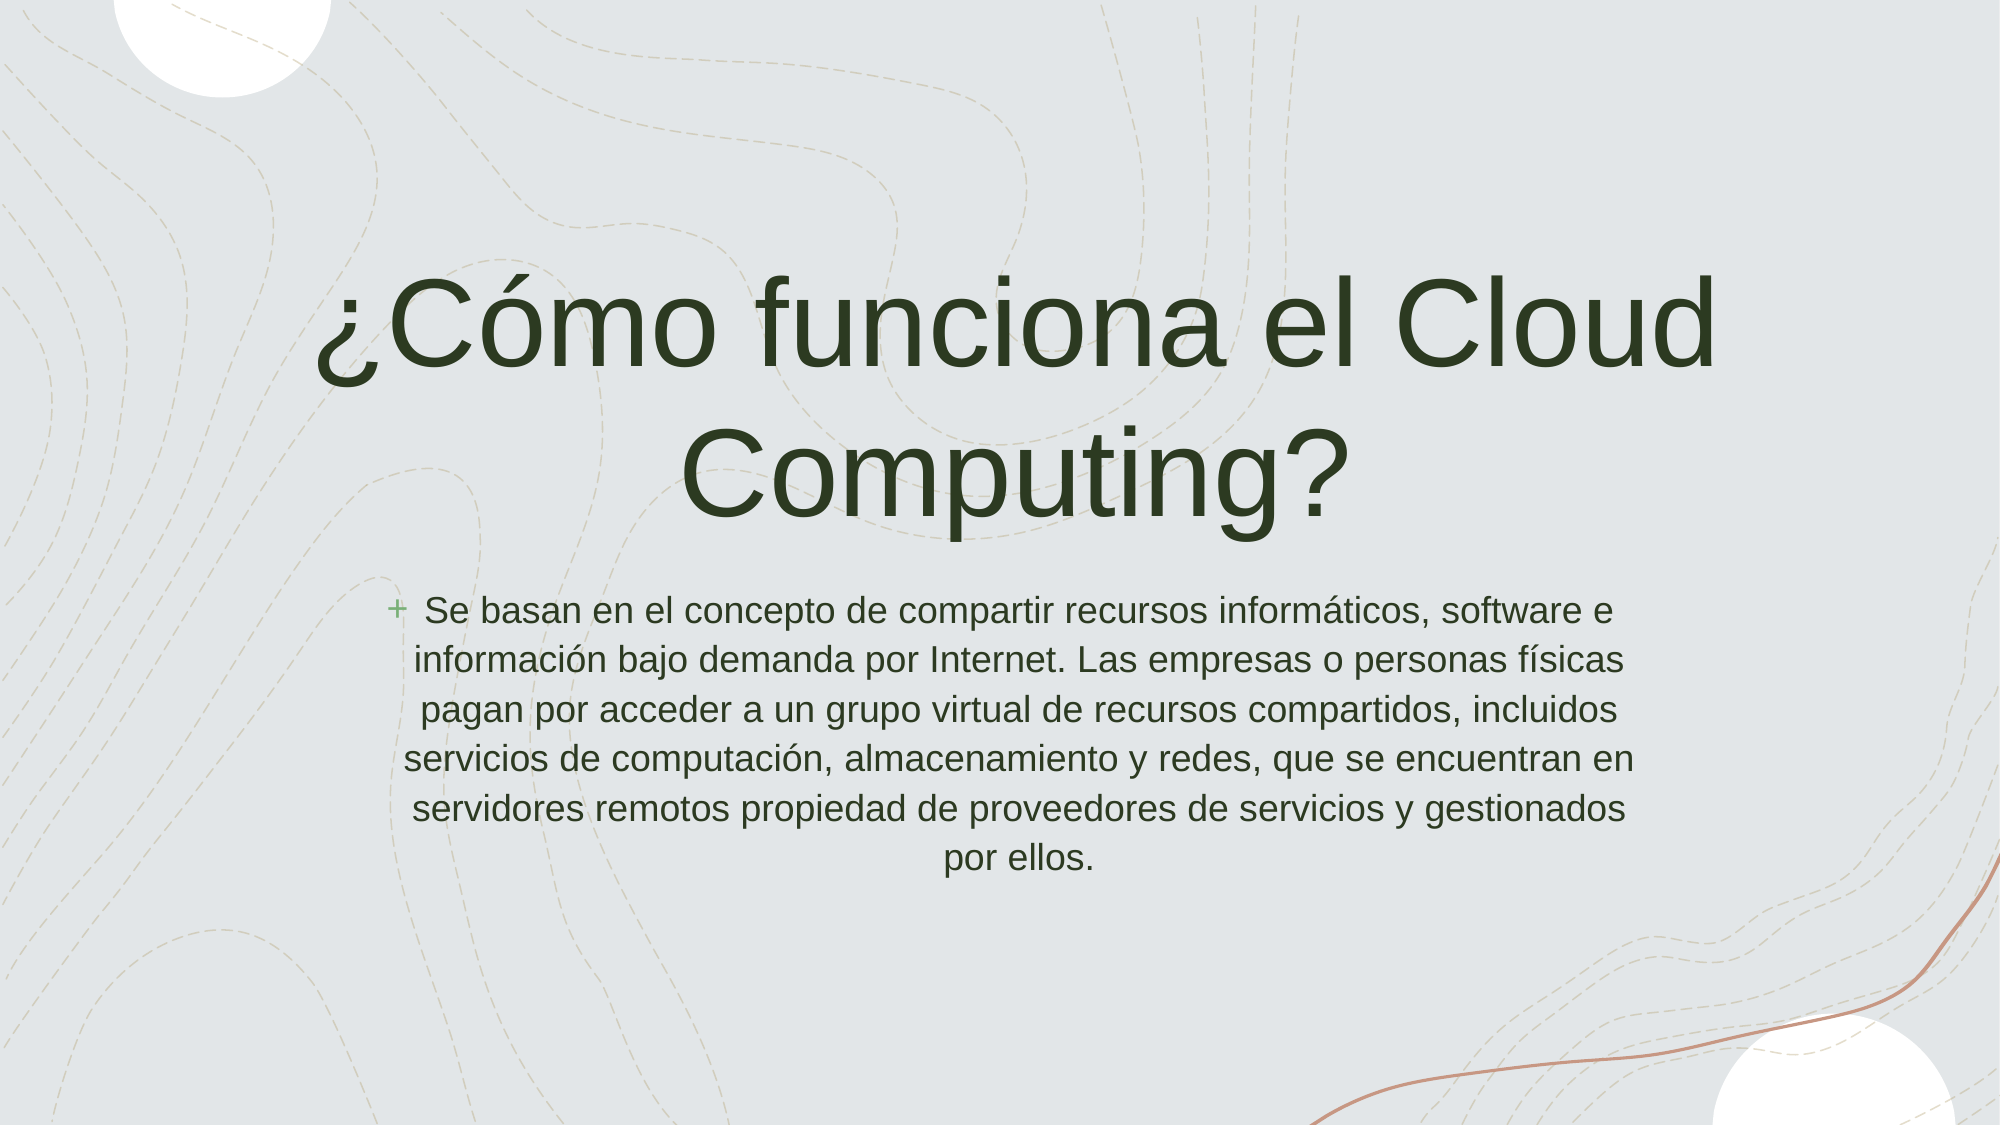

# ¿Cómo funciona el Cloud Computing?

Se basan en el concepto de compartir recursos informáticos, software e información bajo demanda por Internet. Las empresas o personas físicas pagan por acceder a un grupo virtual de recursos compartidos, incluidos servicios de computación, almacenamiento y redes, que se encuentran en servidores remotos propiedad de proveedores de servicios y gestionados por ellos.